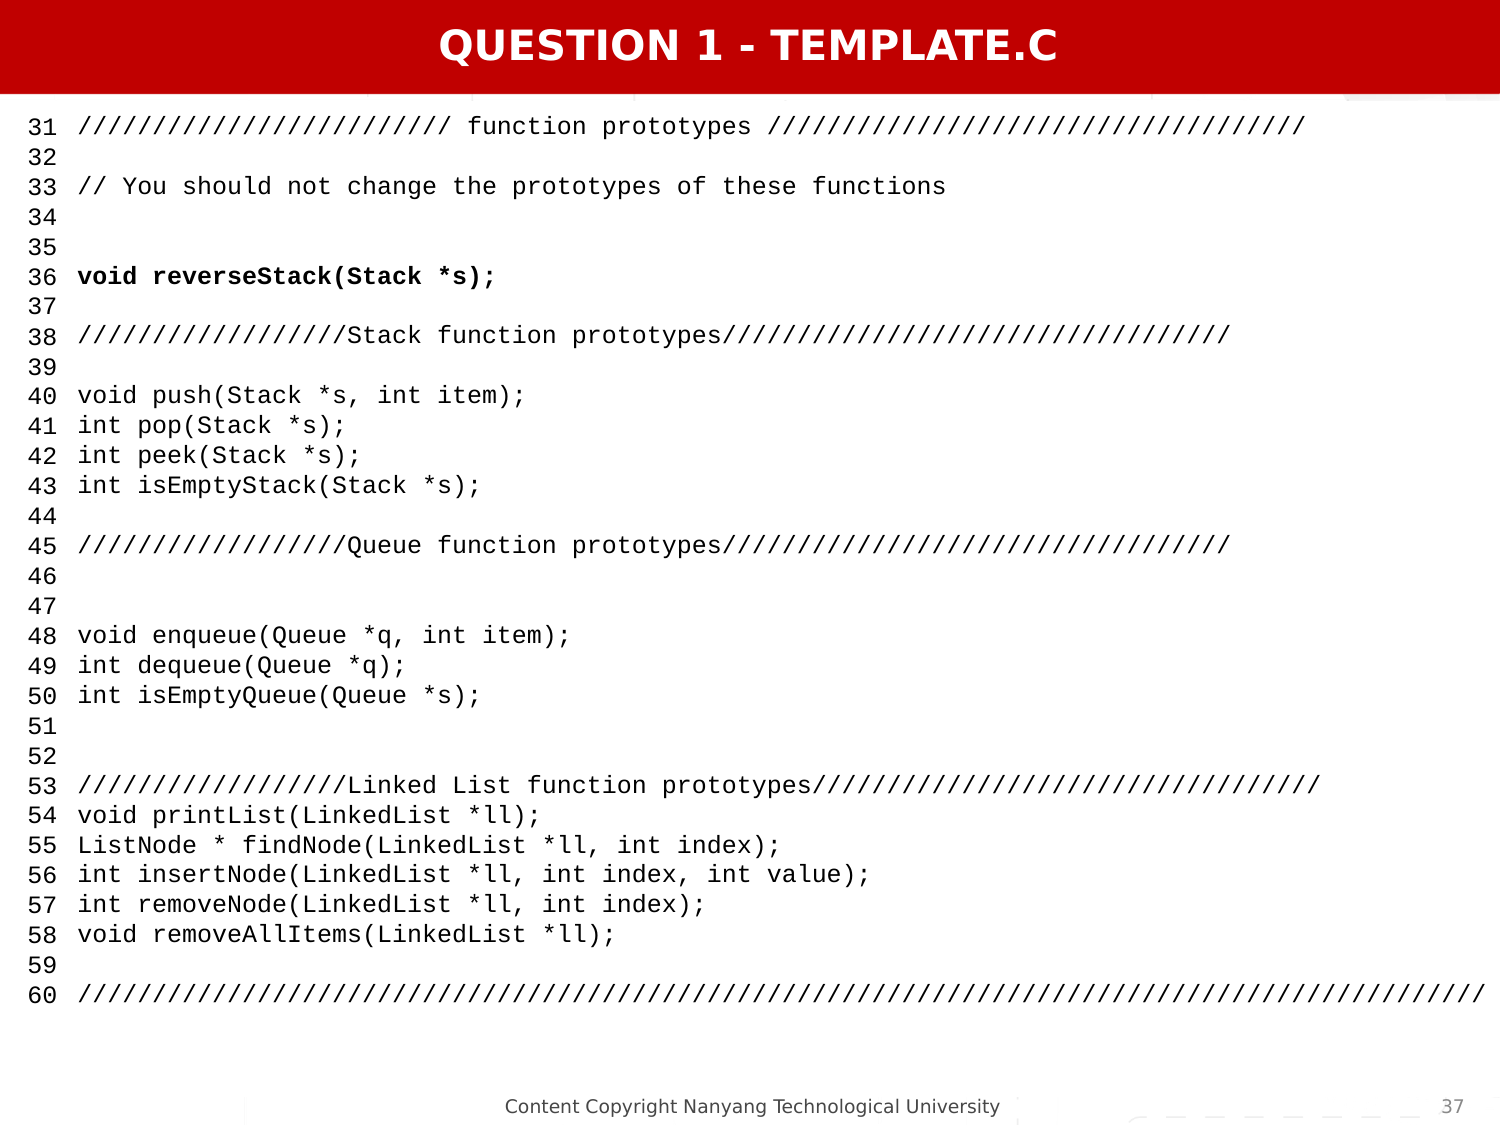

Question 1 - Template.c
# Question 1 - Template.c

///////////////////////// function prototypes ////////////////////////////////////

// You should not change the prototypes of these functions

void reverseStack(Stack *s);

//////////////////Stack function prototypes//////////////////////////////////

void push(Stack *s, int item);
int pop(Stack *s);
int peek(Stack *s);
int isEmptyStack(Stack *s);

//////////////////Queue function prototypes//////////////////////////////////

void enqueue(Queue *q, int item);
int dequeue(Queue *q);
int isEmptyQueue(Queue *s);

//////////////////Linked List function prototypes//////////////////////////////////
void printList(LinkedList *ll);
ListNode * findNode(LinkedList *ll, int index);
int insertNode(LinkedList *ll, int index, int value);
int removeNode(LinkedList *ll, int index);
void removeAllItems(LinkedList *ll);

//////////////////////////////////////////////////////////////////////////////////////////////

31
32
33
34
35
36
37
38
39
40
41
42
43
44
45
46
47
48
49
50
51
52
53
54
55
56
57
58
59
60